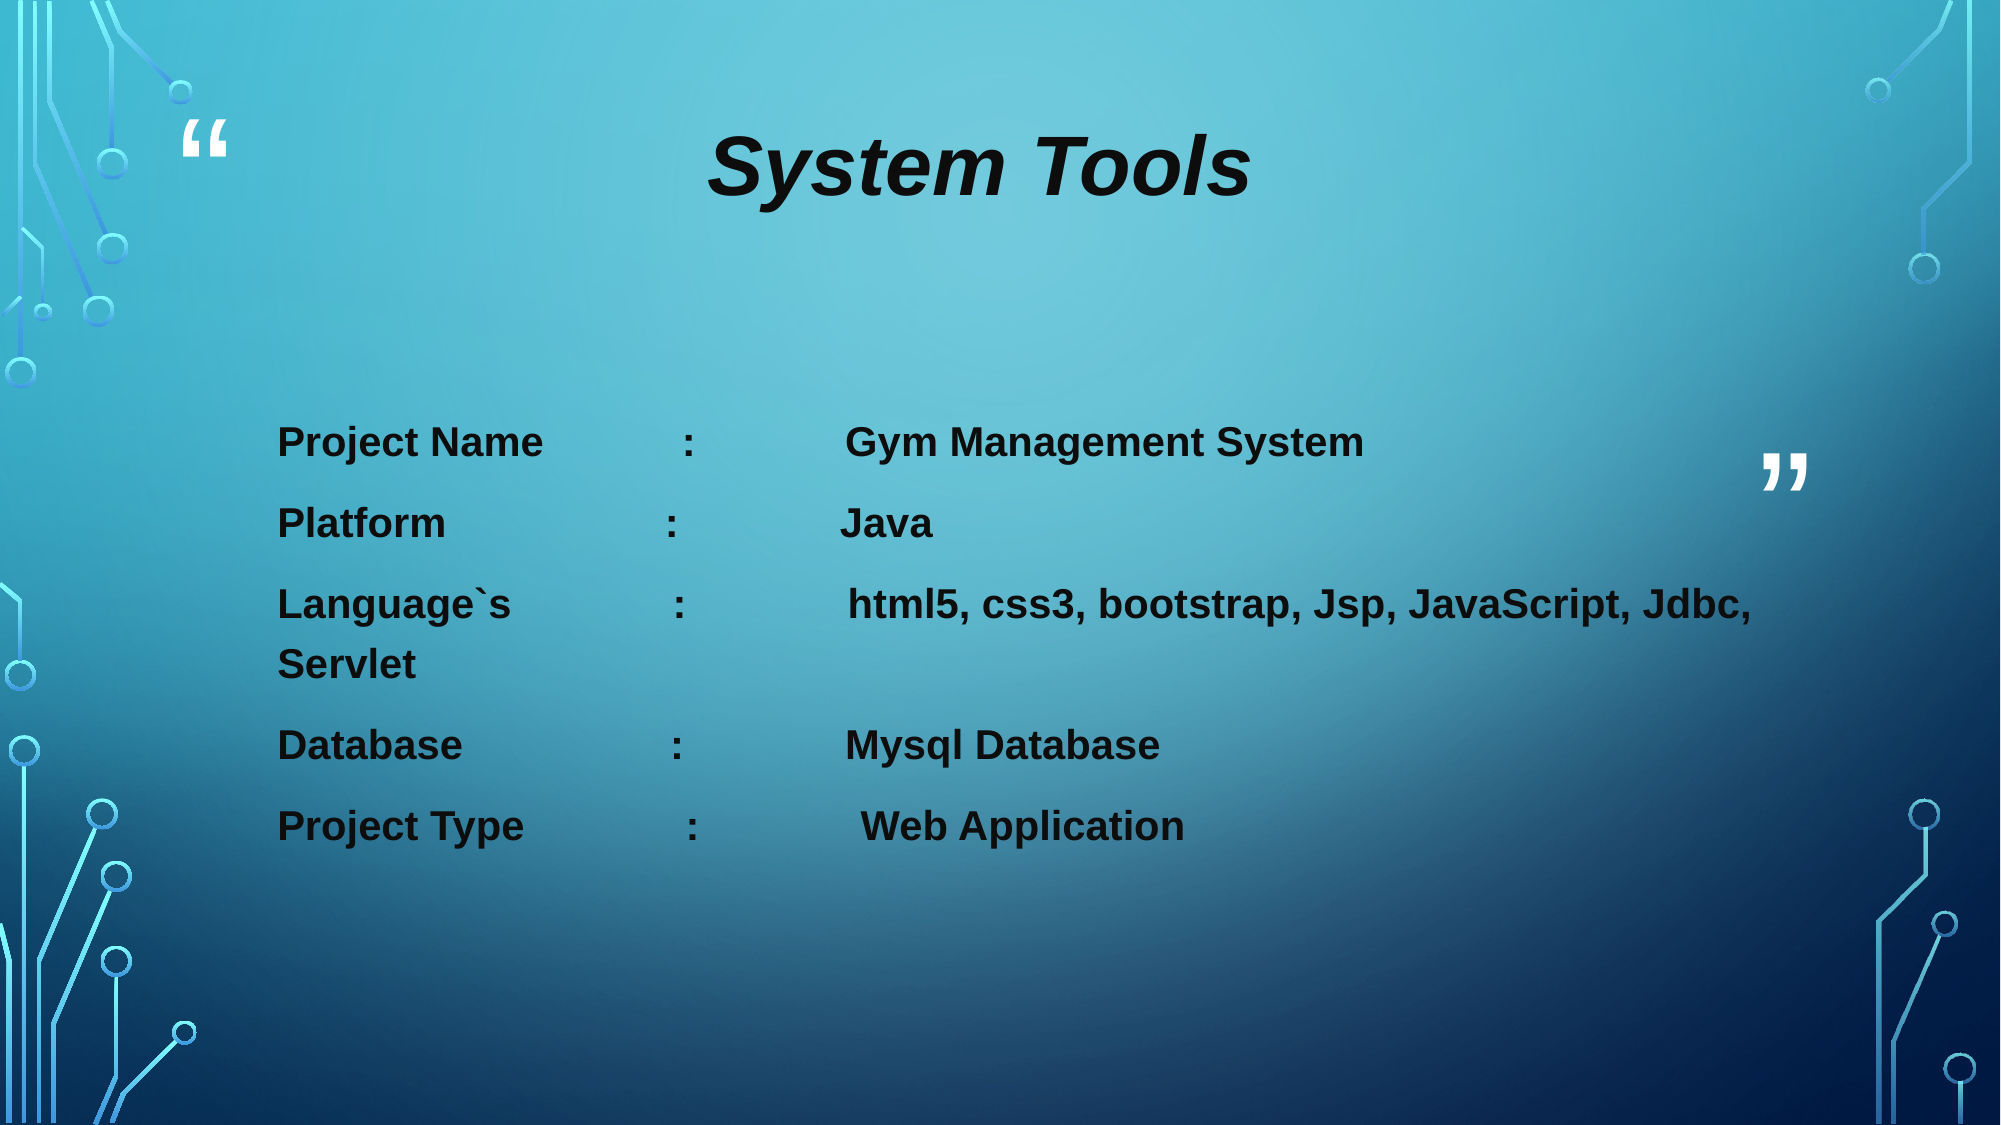

System Tools
Project Name            :             Gym Management System
Platform                   :              Java
Language`s              :              html5, css3, bootstrap, Jsp, JavaScript, Jdbc, Servlet
Database                  :              Mysql Database
Project Type              :              Web Application